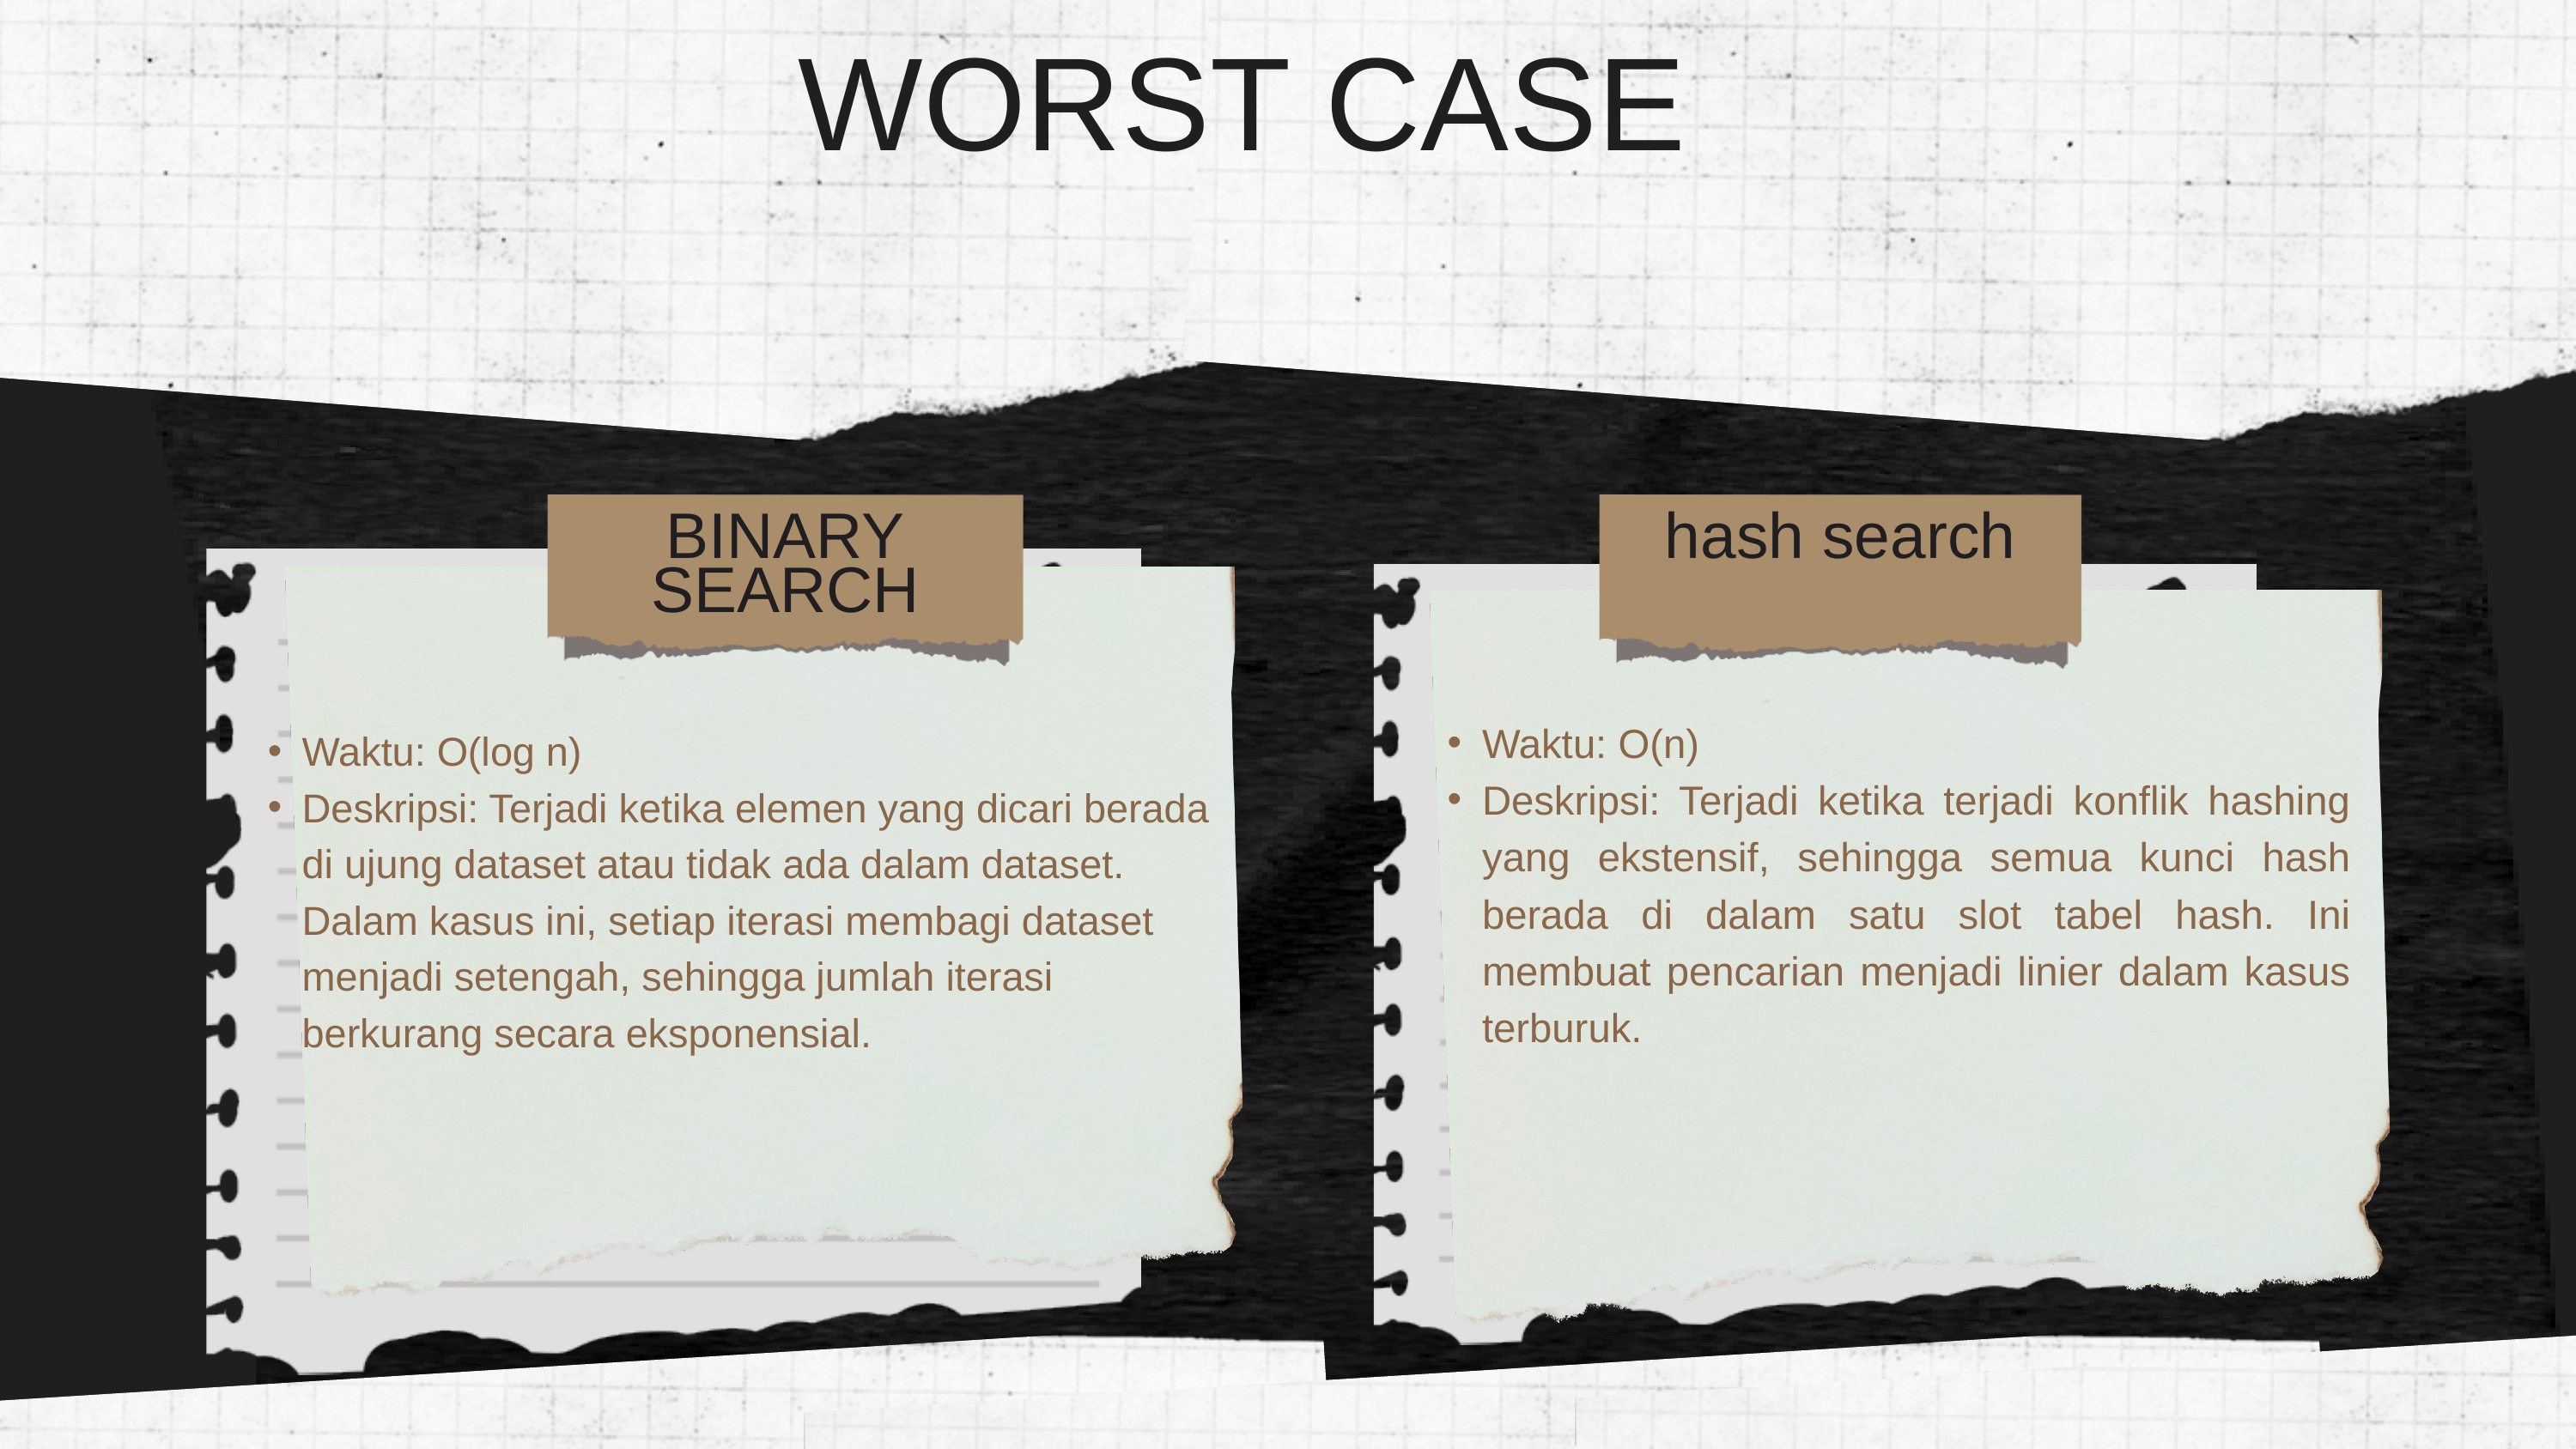

WORST CASE

BINARY
SEARCH
hash search

Waktu: O(n)
Deskripsi: Terjadi ketika terjadi konflik hashing yang ekstensif, sehingga semua kunci hash berada di dalam satu slot tabel hash. Ini membuat pencarian menjadi linier dalam kasus terburuk.

Waktu: O(log n)
Deskripsi: Terjadi ketika elemen yang dicari berada di ujung dataset atau tidak ada dalam dataset. Dalam kasus ini, setiap iterasi membagi dataset menjadi setengah, sehingga jumlah iterasi berkurang secara eksponensial.